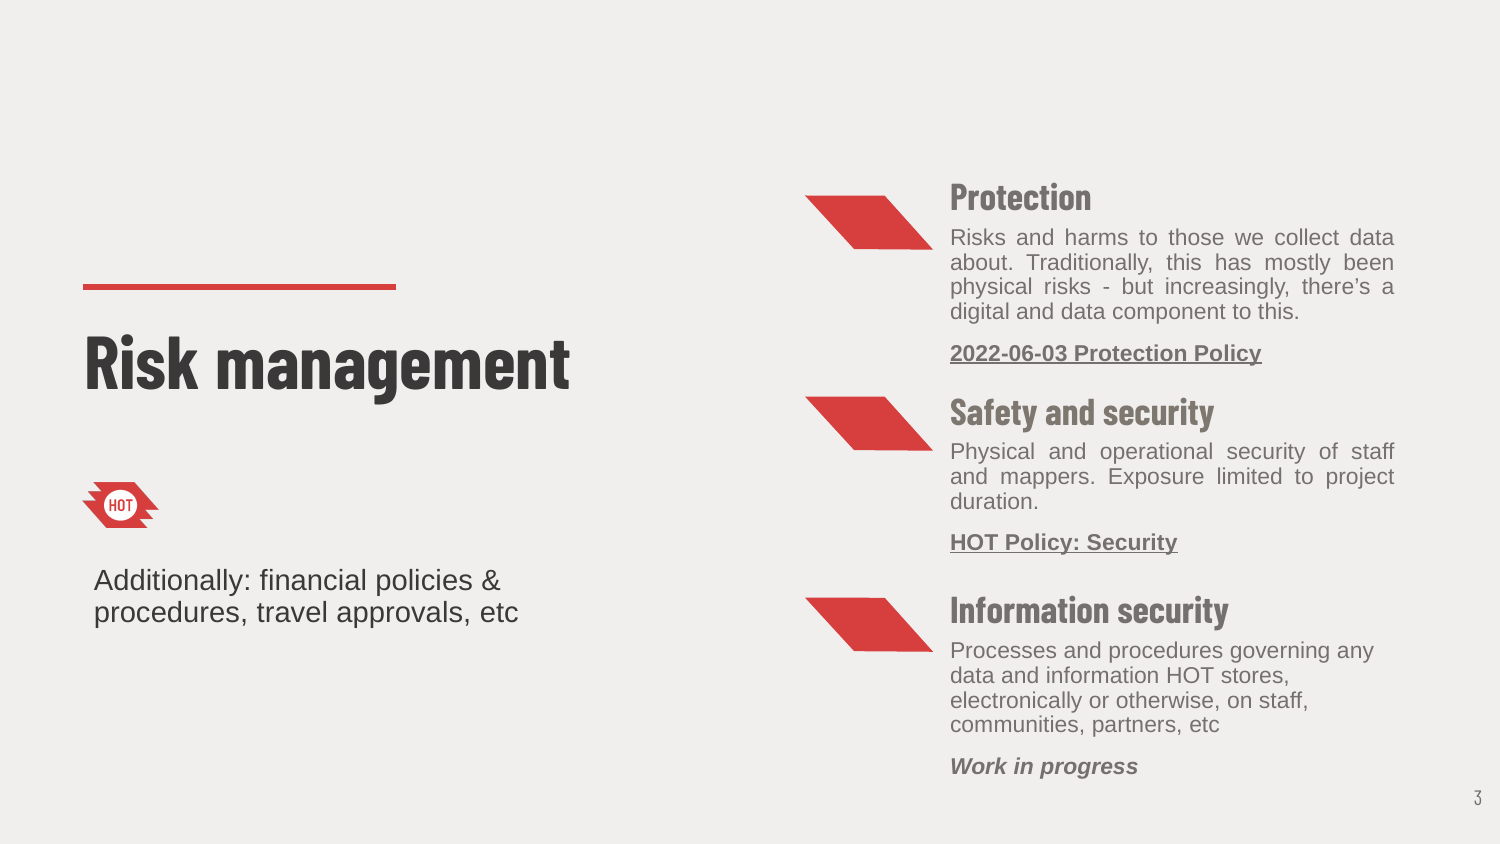

Protection
Risks and harms to those we collect data about. Traditionally, this has mostly been physical risks - but increasingly, there’s a digital and data component to this.
2022-06-03 Protection Policy
Risk management
Safety and security
Physical and operational security of staff and mappers. Exposure limited to project duration.
HOT Policy: Security
Additionally: financial policies & procedures, travel approvals, etc
Information security
Processes and procedures governing any data and information HOT stores, electronically or otherwise, on staff, communities, partners, etc
Work in progress
3